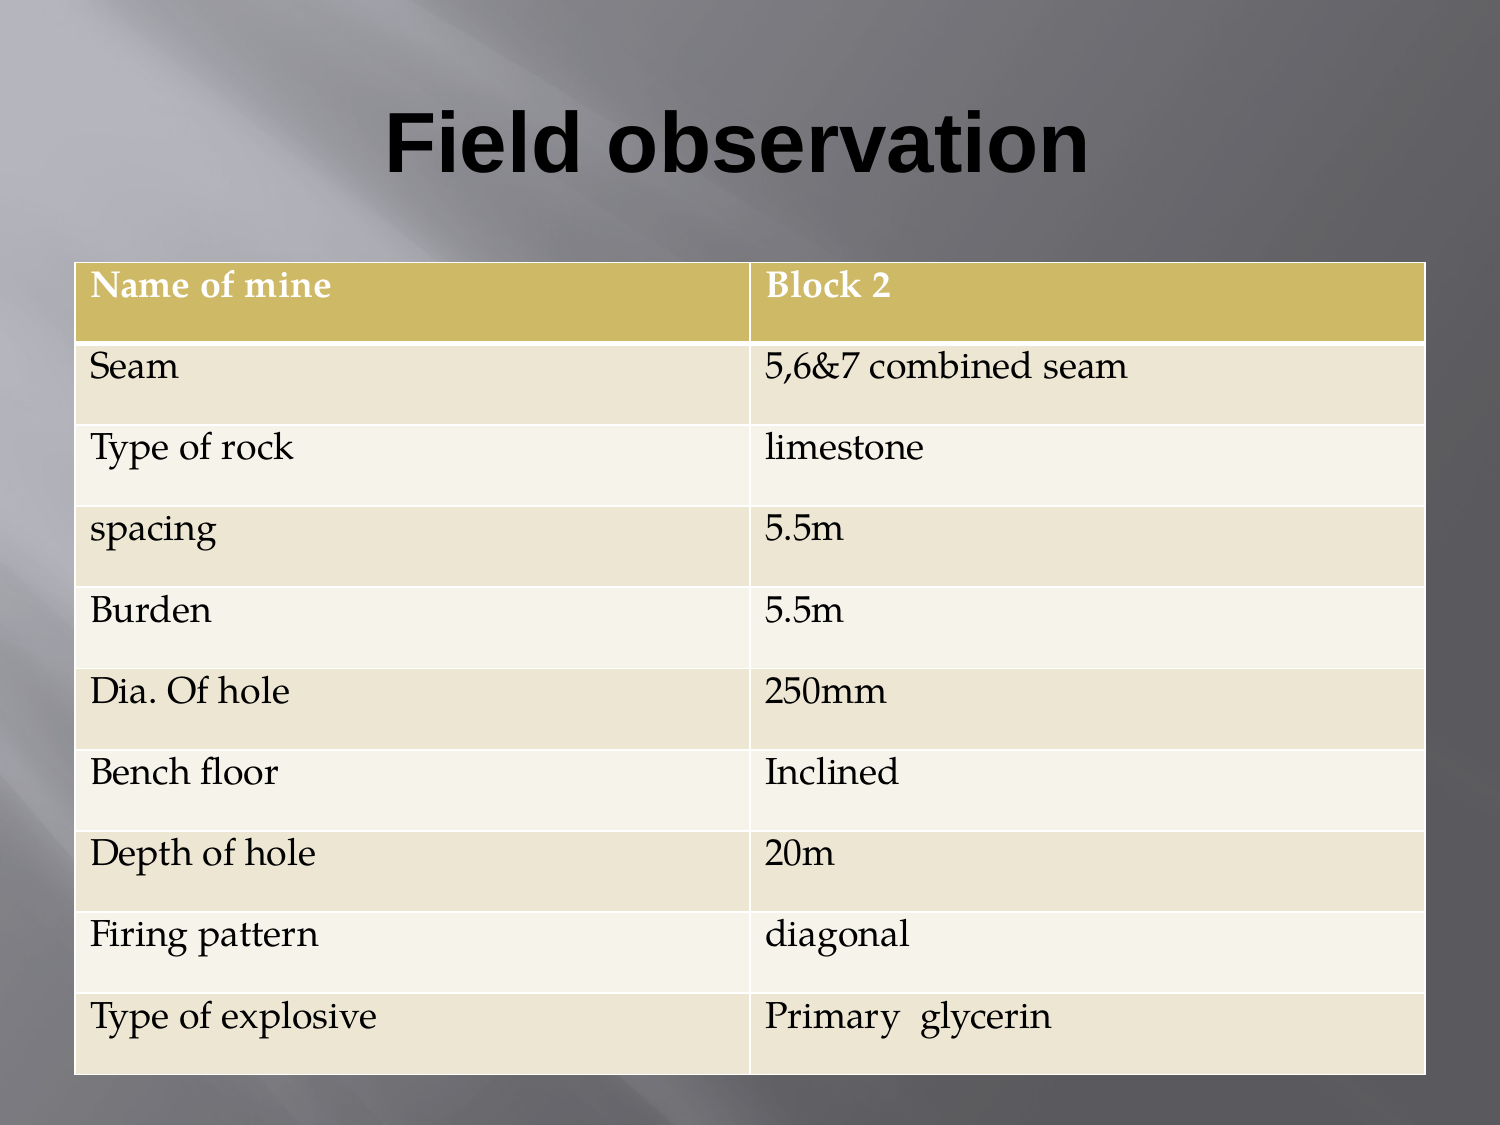

# Field observation
| Name of mine | Block 2 |
| --- | --- |
| Seam | 5,6&7 combined seam |
| Type of rock | limestone |
| spacing | 5.5m |
| Burden | 5.5m |
| Dia. Of hole | 250mm |
| Bench floor | Inclined |
| Depth of hole | 20m |
| Firing pattern | diagonal |
| Type of explosive | Primary glycerin |